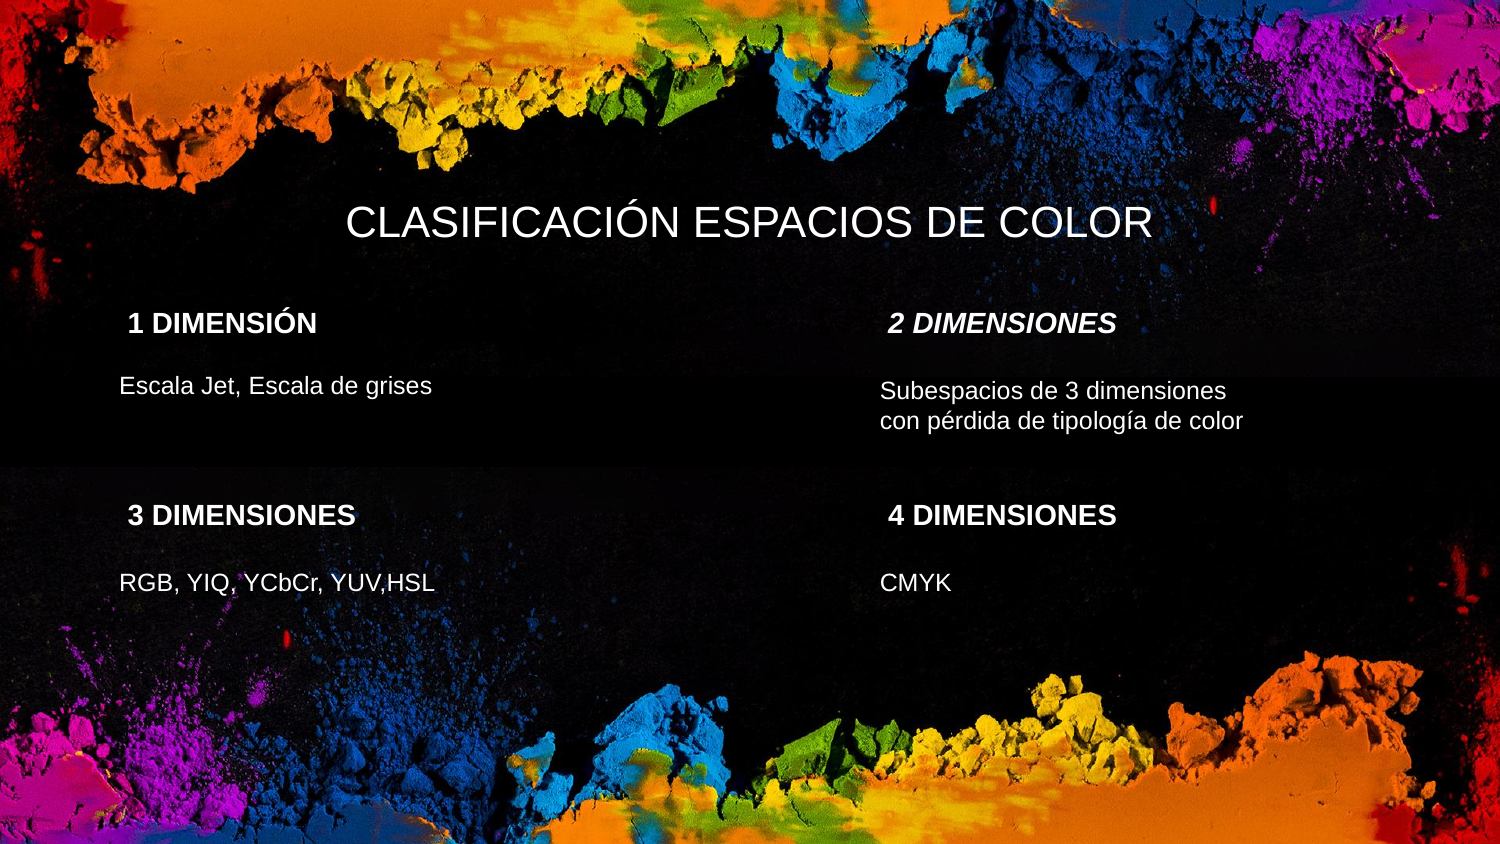

CLASIFICACIÓN ESPACIOS DE COLOR
 1 DIMENSIÓN

Escala Jet, Escala de grises
 2 DIMENSIONES

Subespacios de 3 dimensiones con pérdida de tipología de color
 3 DIMENSIONES

RGB, YIQ, YCbCr, YUV,HSL
 4 DIMENSIONES

CMYK